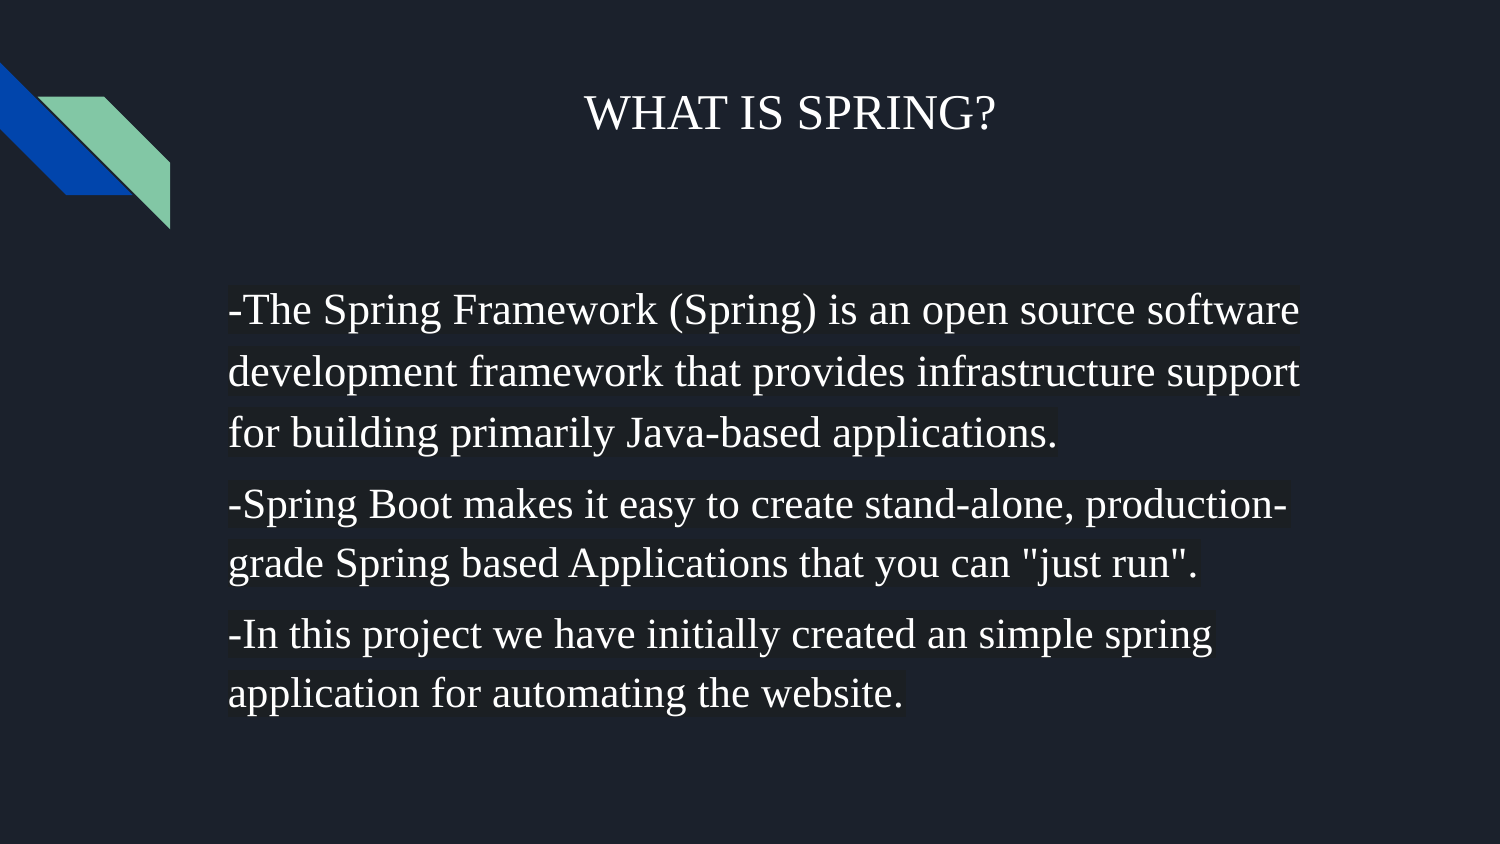

# WHAT IS SPRING?
-The Spring Framework (Spring) is an open source software development framework that provides infrastructure support for building primarily Java-based applications.
-Spring Boot makes it easy to create stand-alone, production-grade Spring based Applications that you can "just run".
-In this project we have initially created an simple spring application for automating the website.